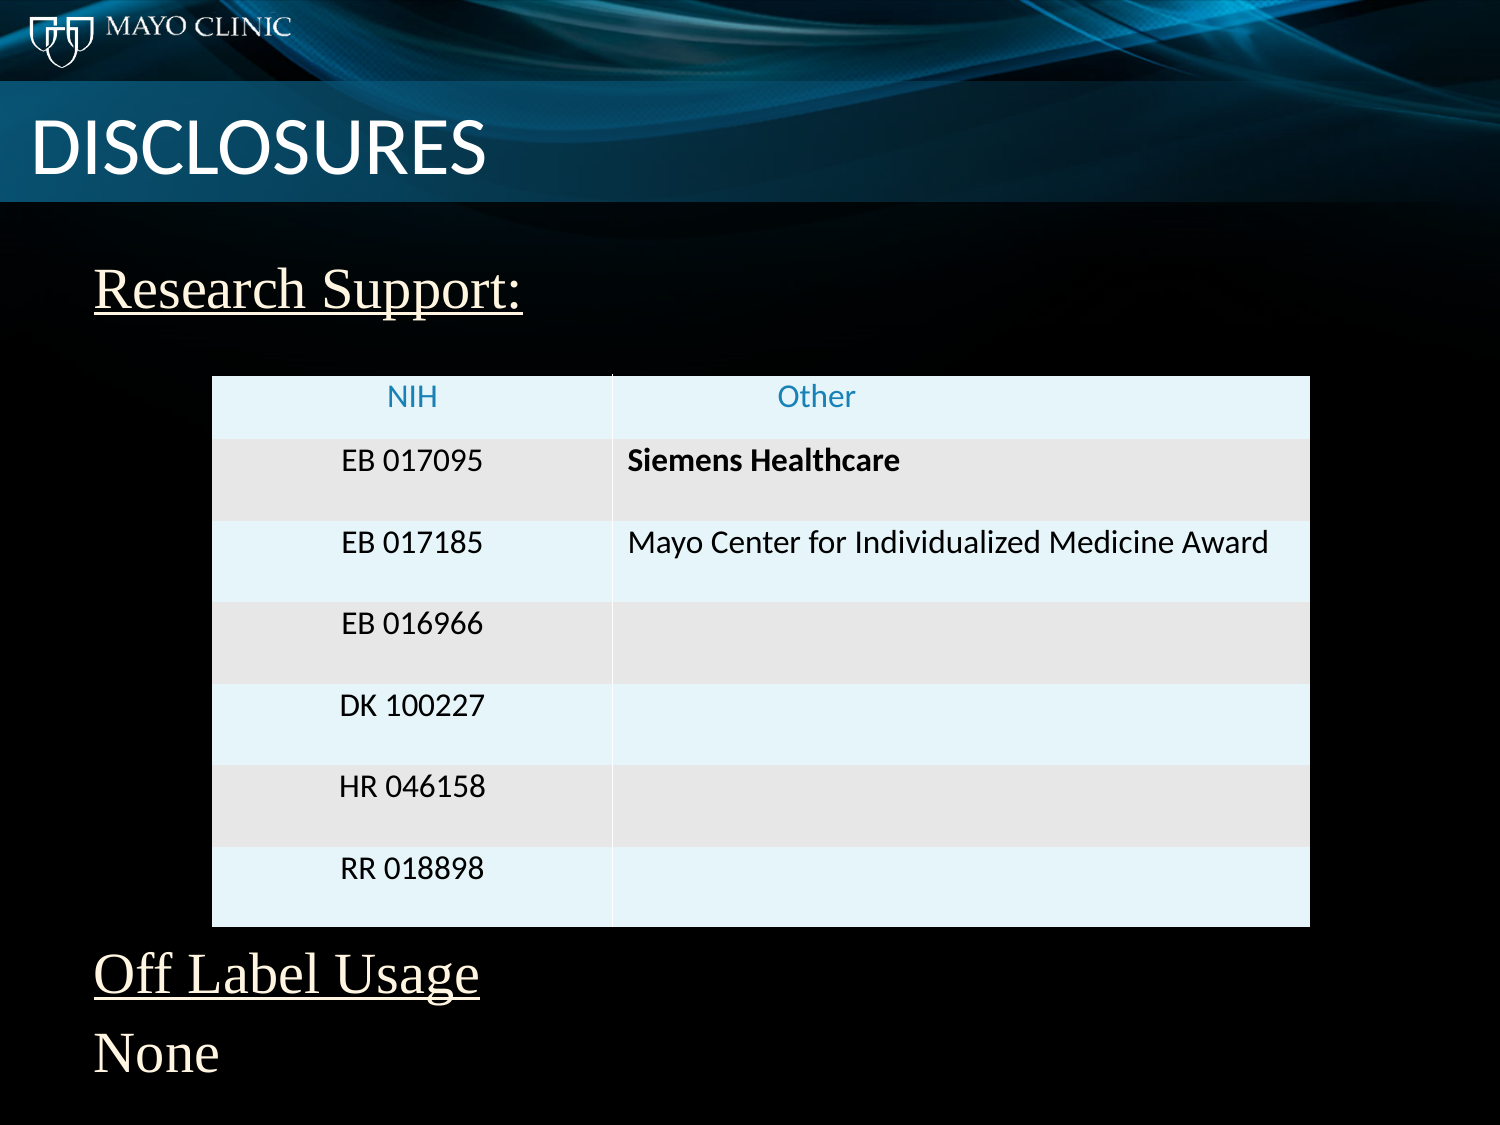

# DISCLOSURES
Research Support:

Off Label Usage
None
| NIH | Other |
| --- | --- |
| EB 017095 | Siemens Healthcare |
| EB 017185 | Mayo Center for Individualized Medicine Award |
| EB 016966 |  |
| DK 100227 |  |
| HR 046158 |  |
| RR 018898 |  |